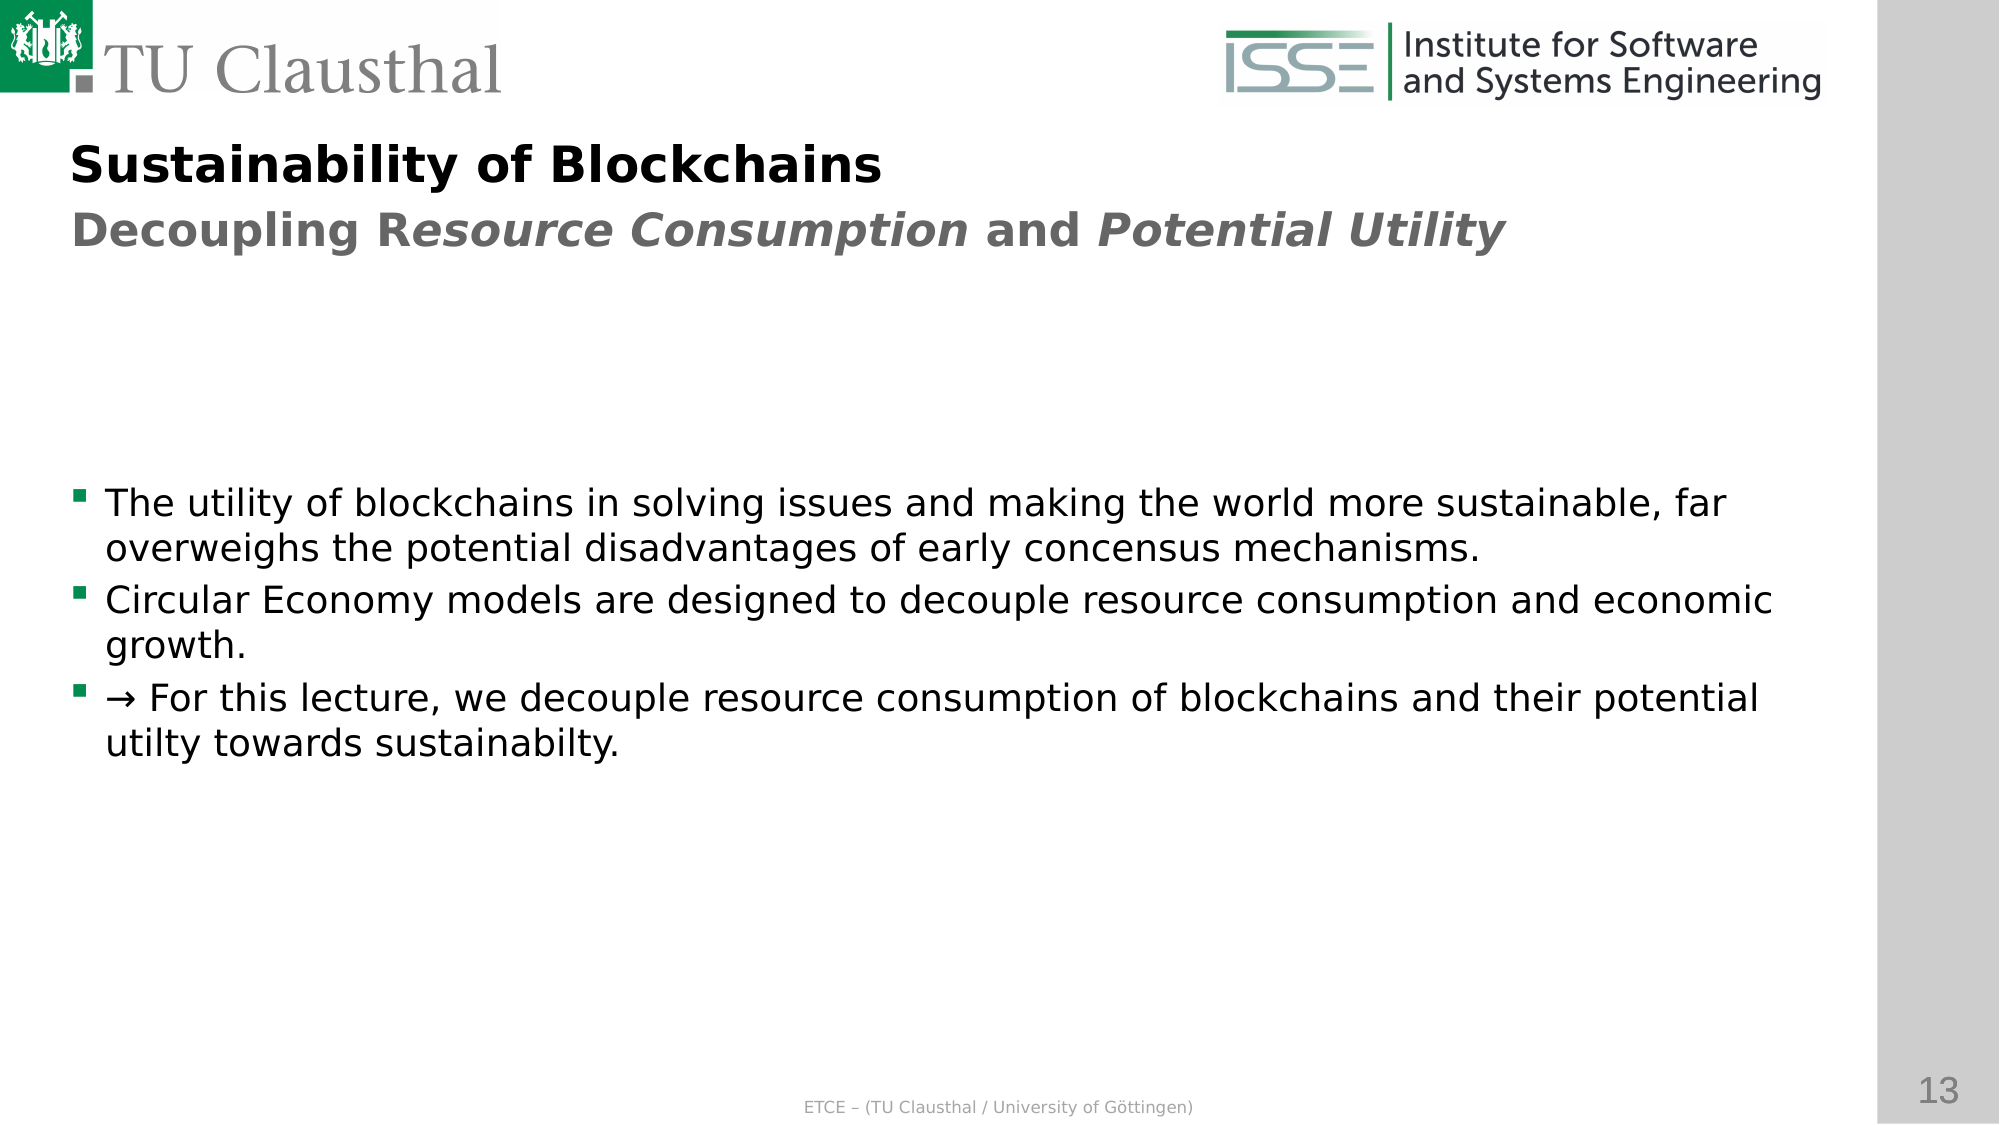

Sustainability of Blockchains
Decoupling Resource Consumption and Potential Utility
The utility of blockchains in solving issues and making the world more sustainable, far overweighs the potential disadvantages of early concensus mechanisms.
Circular Economy models are designed to decouple resource consumption and economic growth.
→ For this lecture, we decouple resource consumption of blockchains and their potential utilty towards sustainabilty.